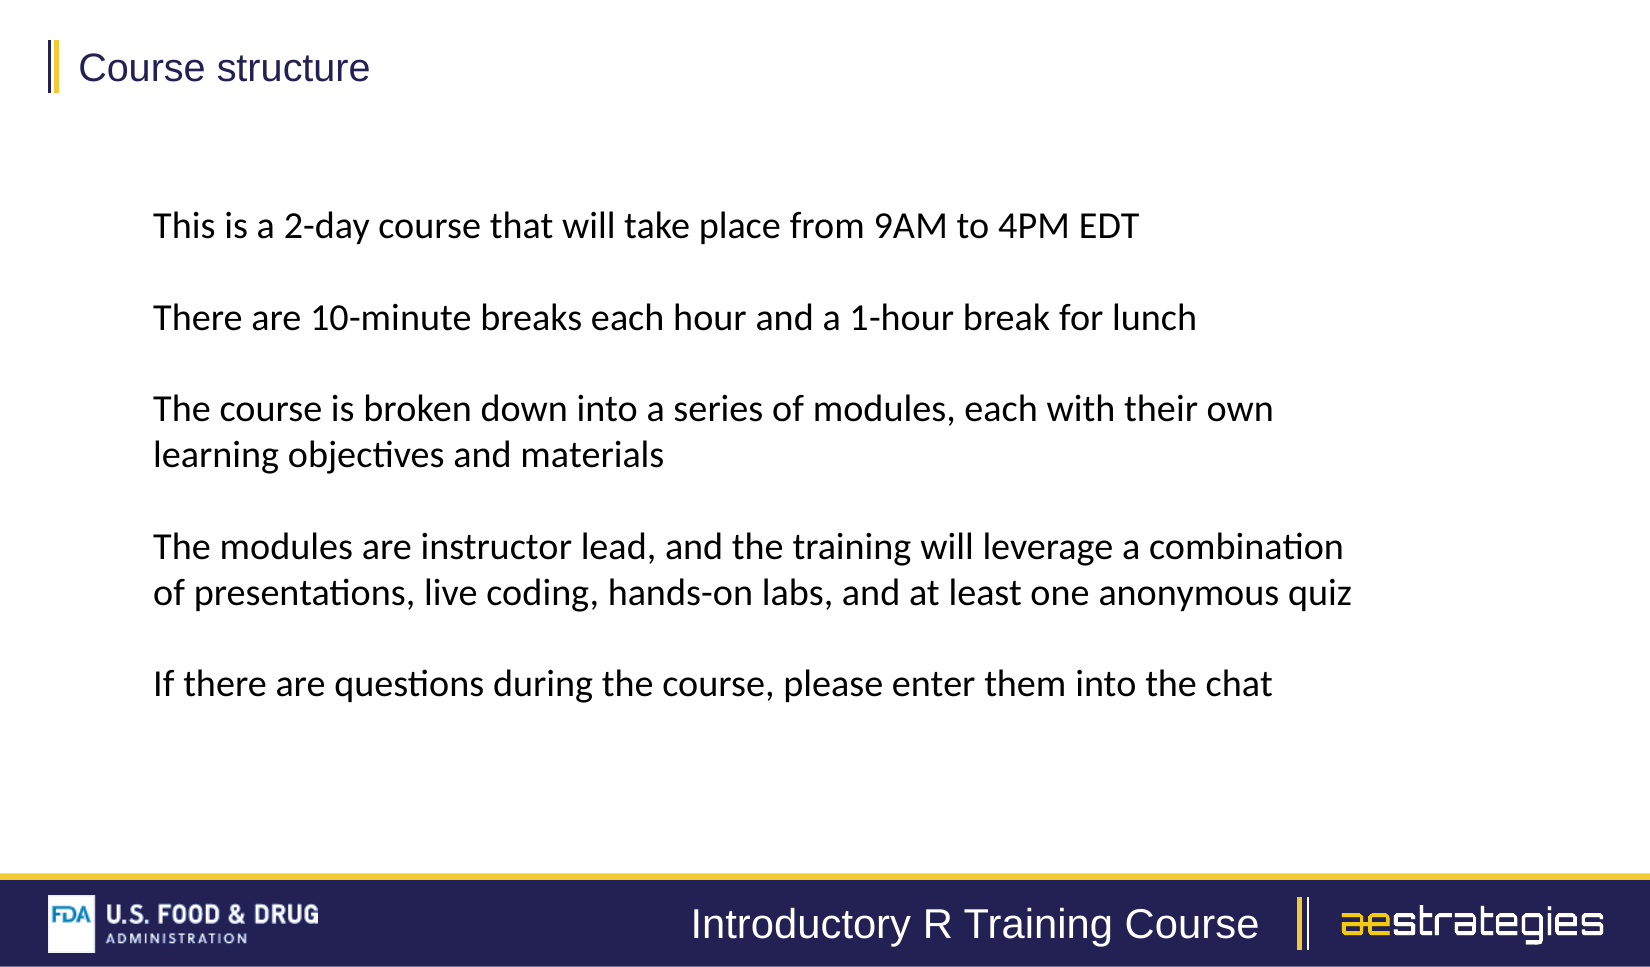

Course structure
This is a 2-day course that will take place from 9AM to 4PM EDT

There are 10-minute breaks each hour and a 1-hour break for lunch

The course is broken down into a series of modules, each with their own learning objectives and materials

The modules are instructor lead, and the training will leverage a combination of presentations, live coding, hands-on labs, and at least one anonymous quiz

If there are questions during the course, please enter them into the chat